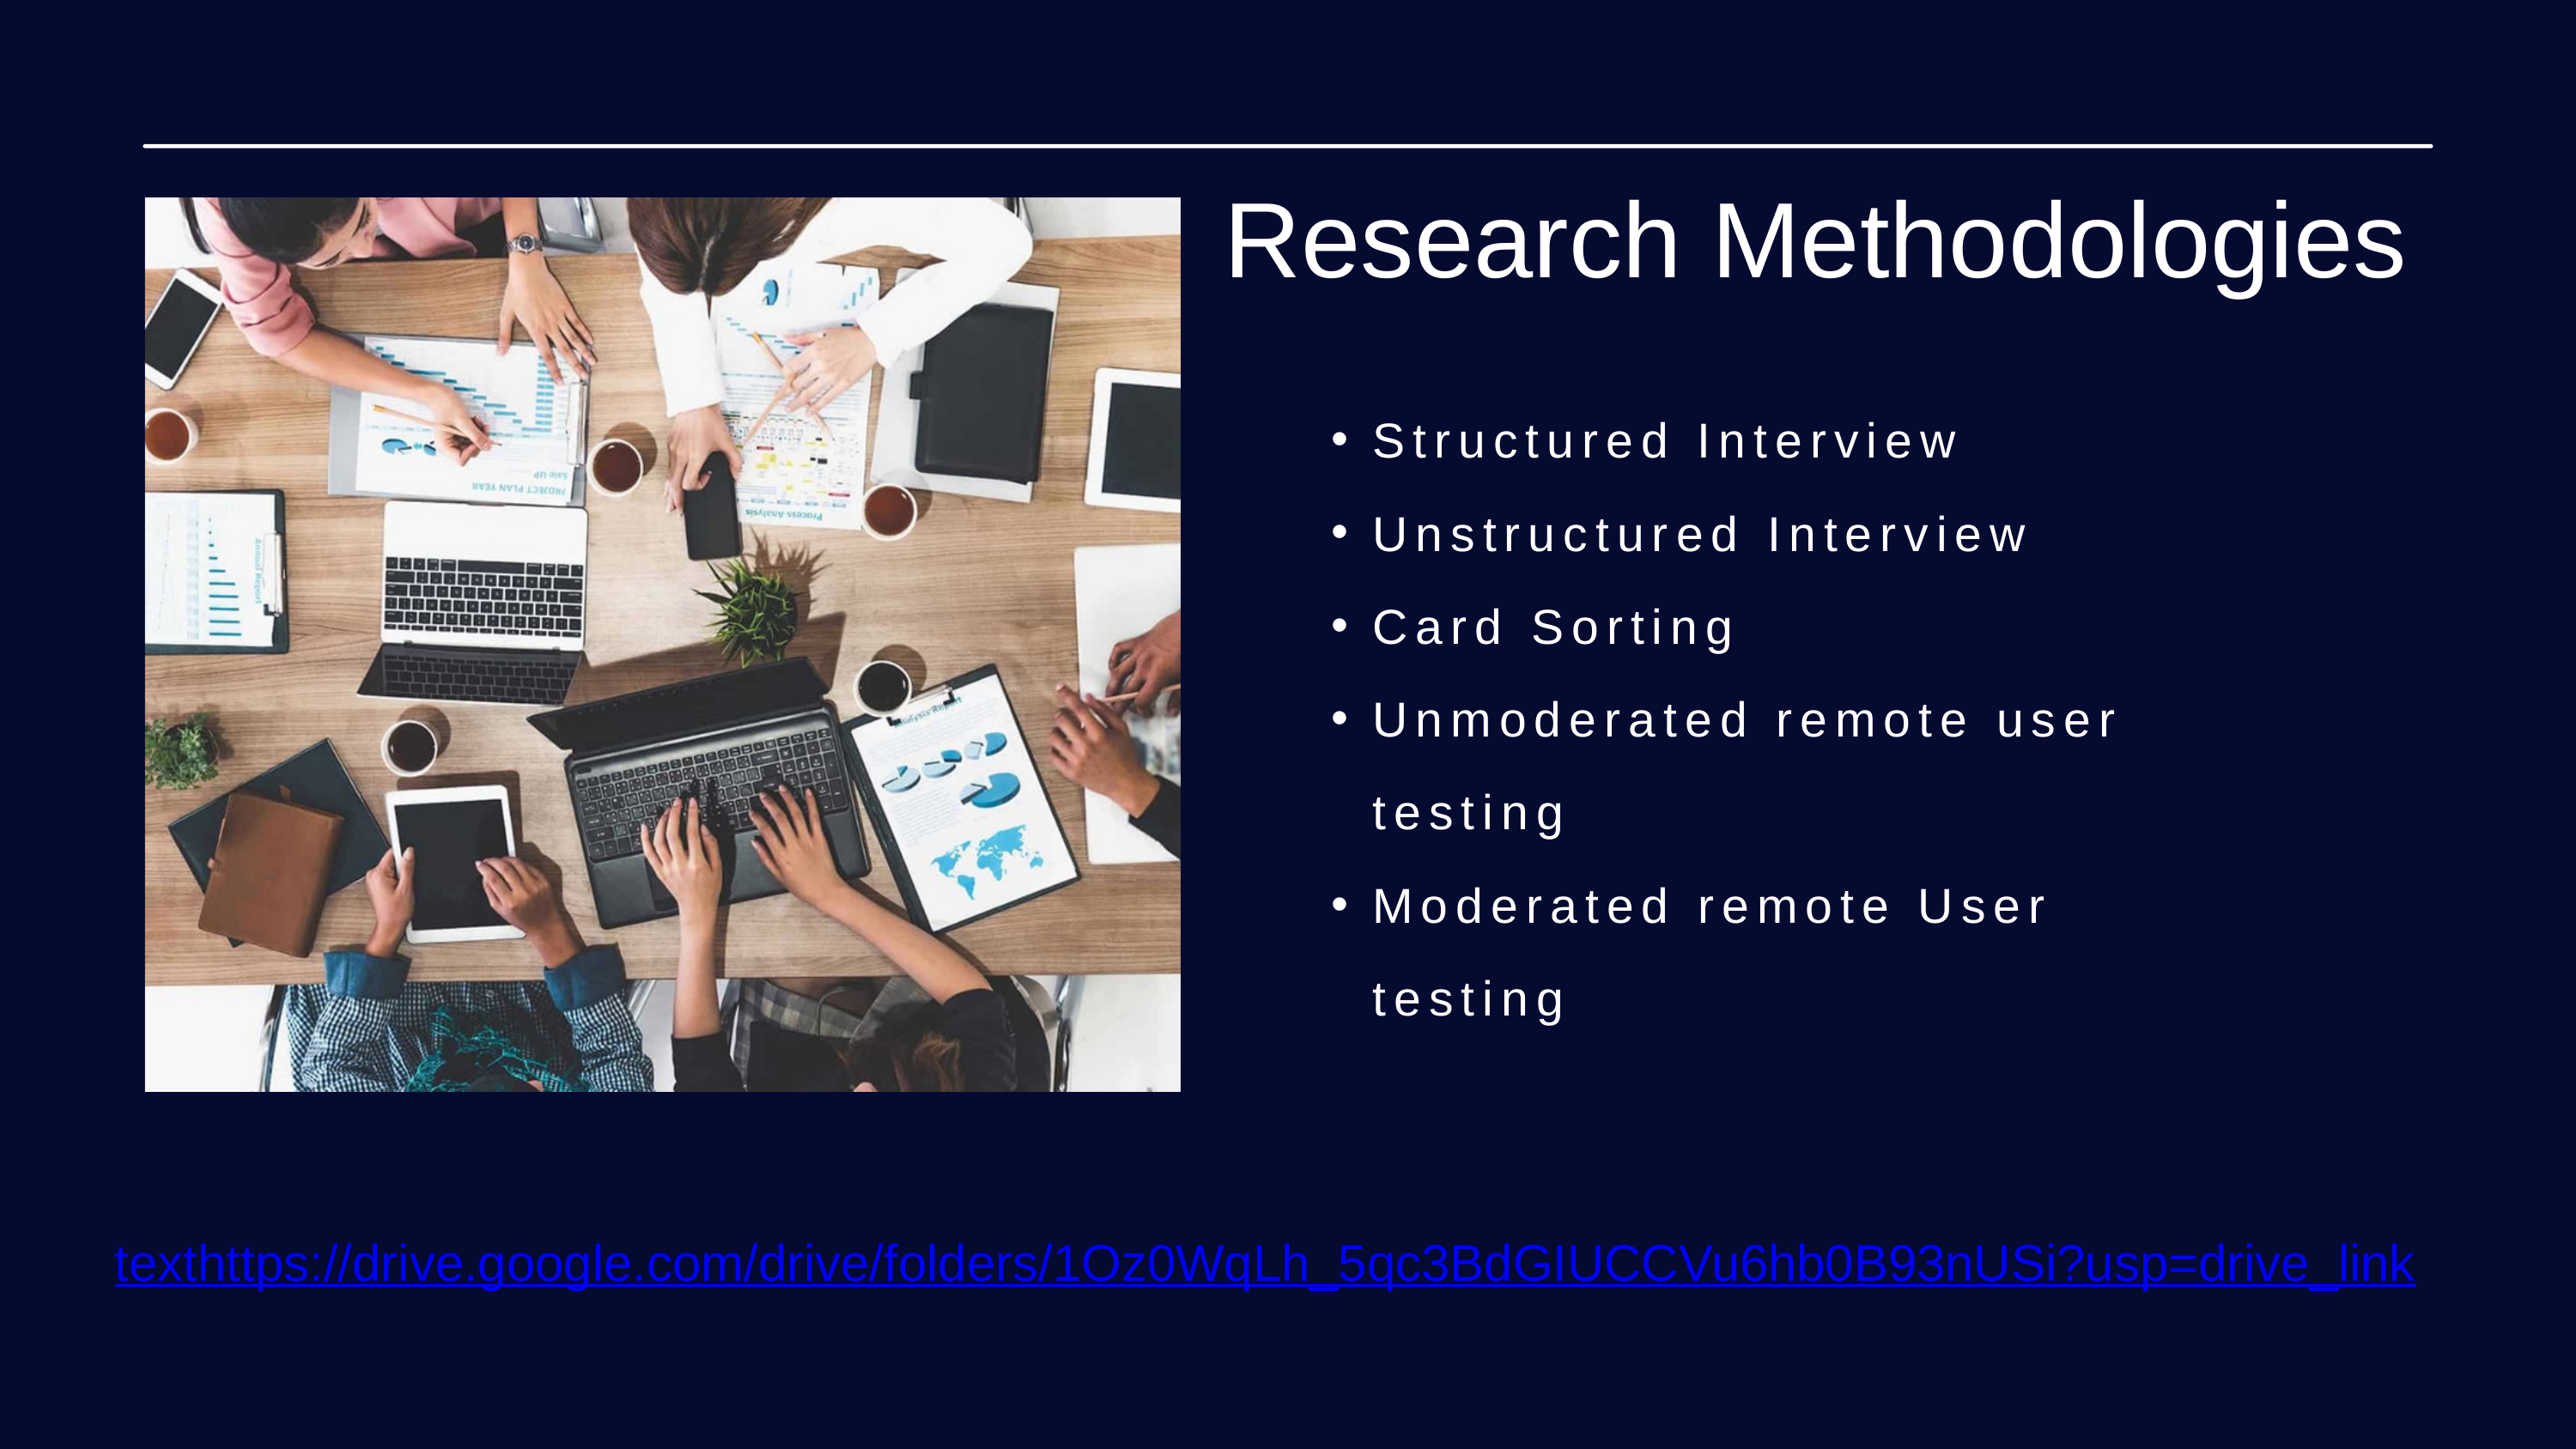

Research Methodologies

Structured Interview
Unstructured Interview
Card Sorting
Unmoderated remote user testing
Moderated remote User testing

texthttps://drive.google.com/drive/folders/1Oz0WqLh_5qc3BdGIUCCVu6hb0B93nUSi?usp=drive_link